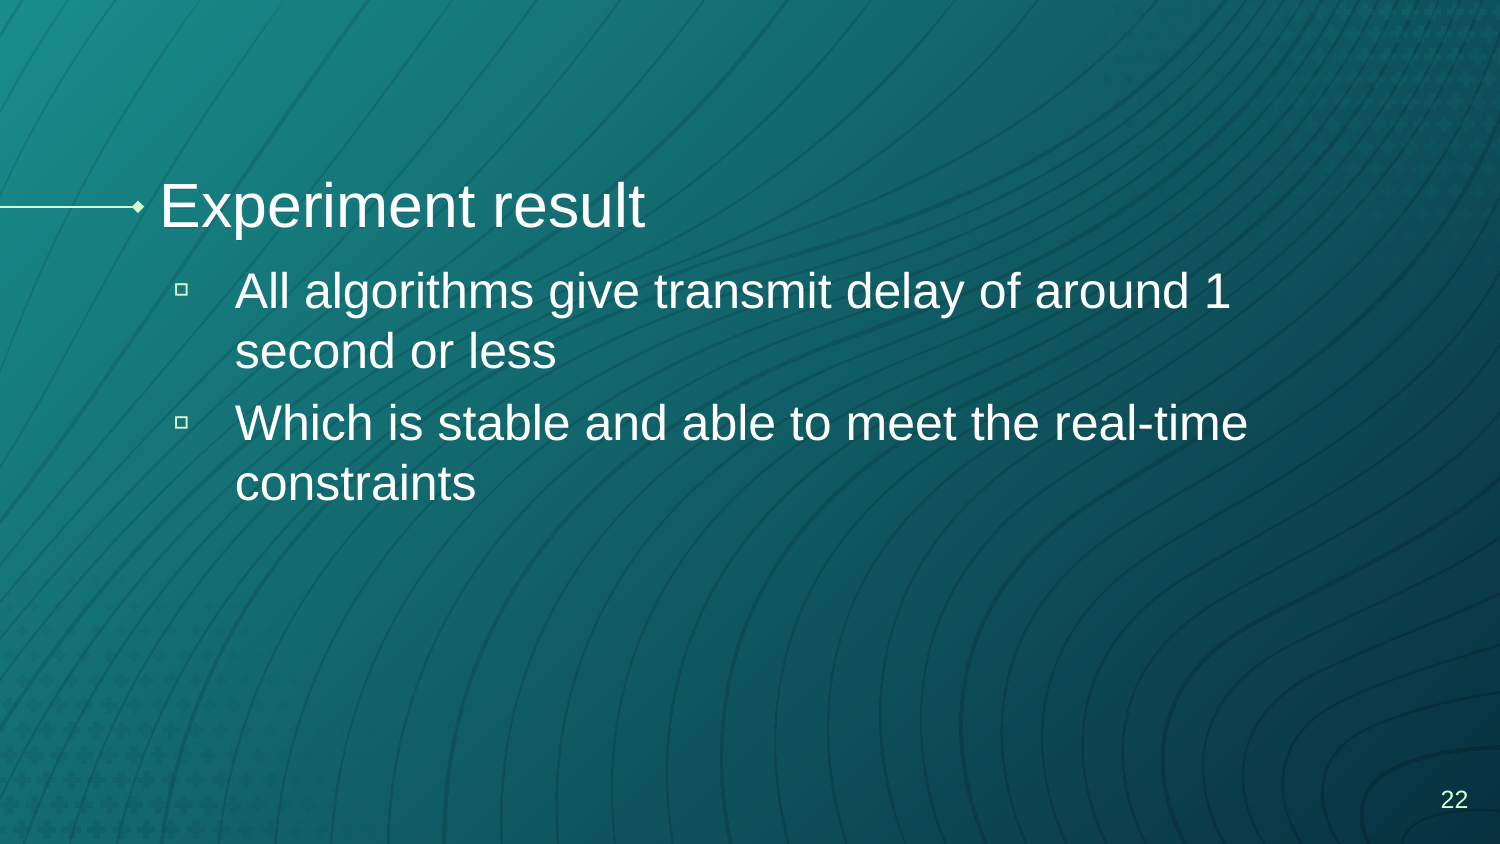

# Experiment result
All algorithms give transmit delay of around 1 second or less
Which is stable and able to meet the real-time constraints
22